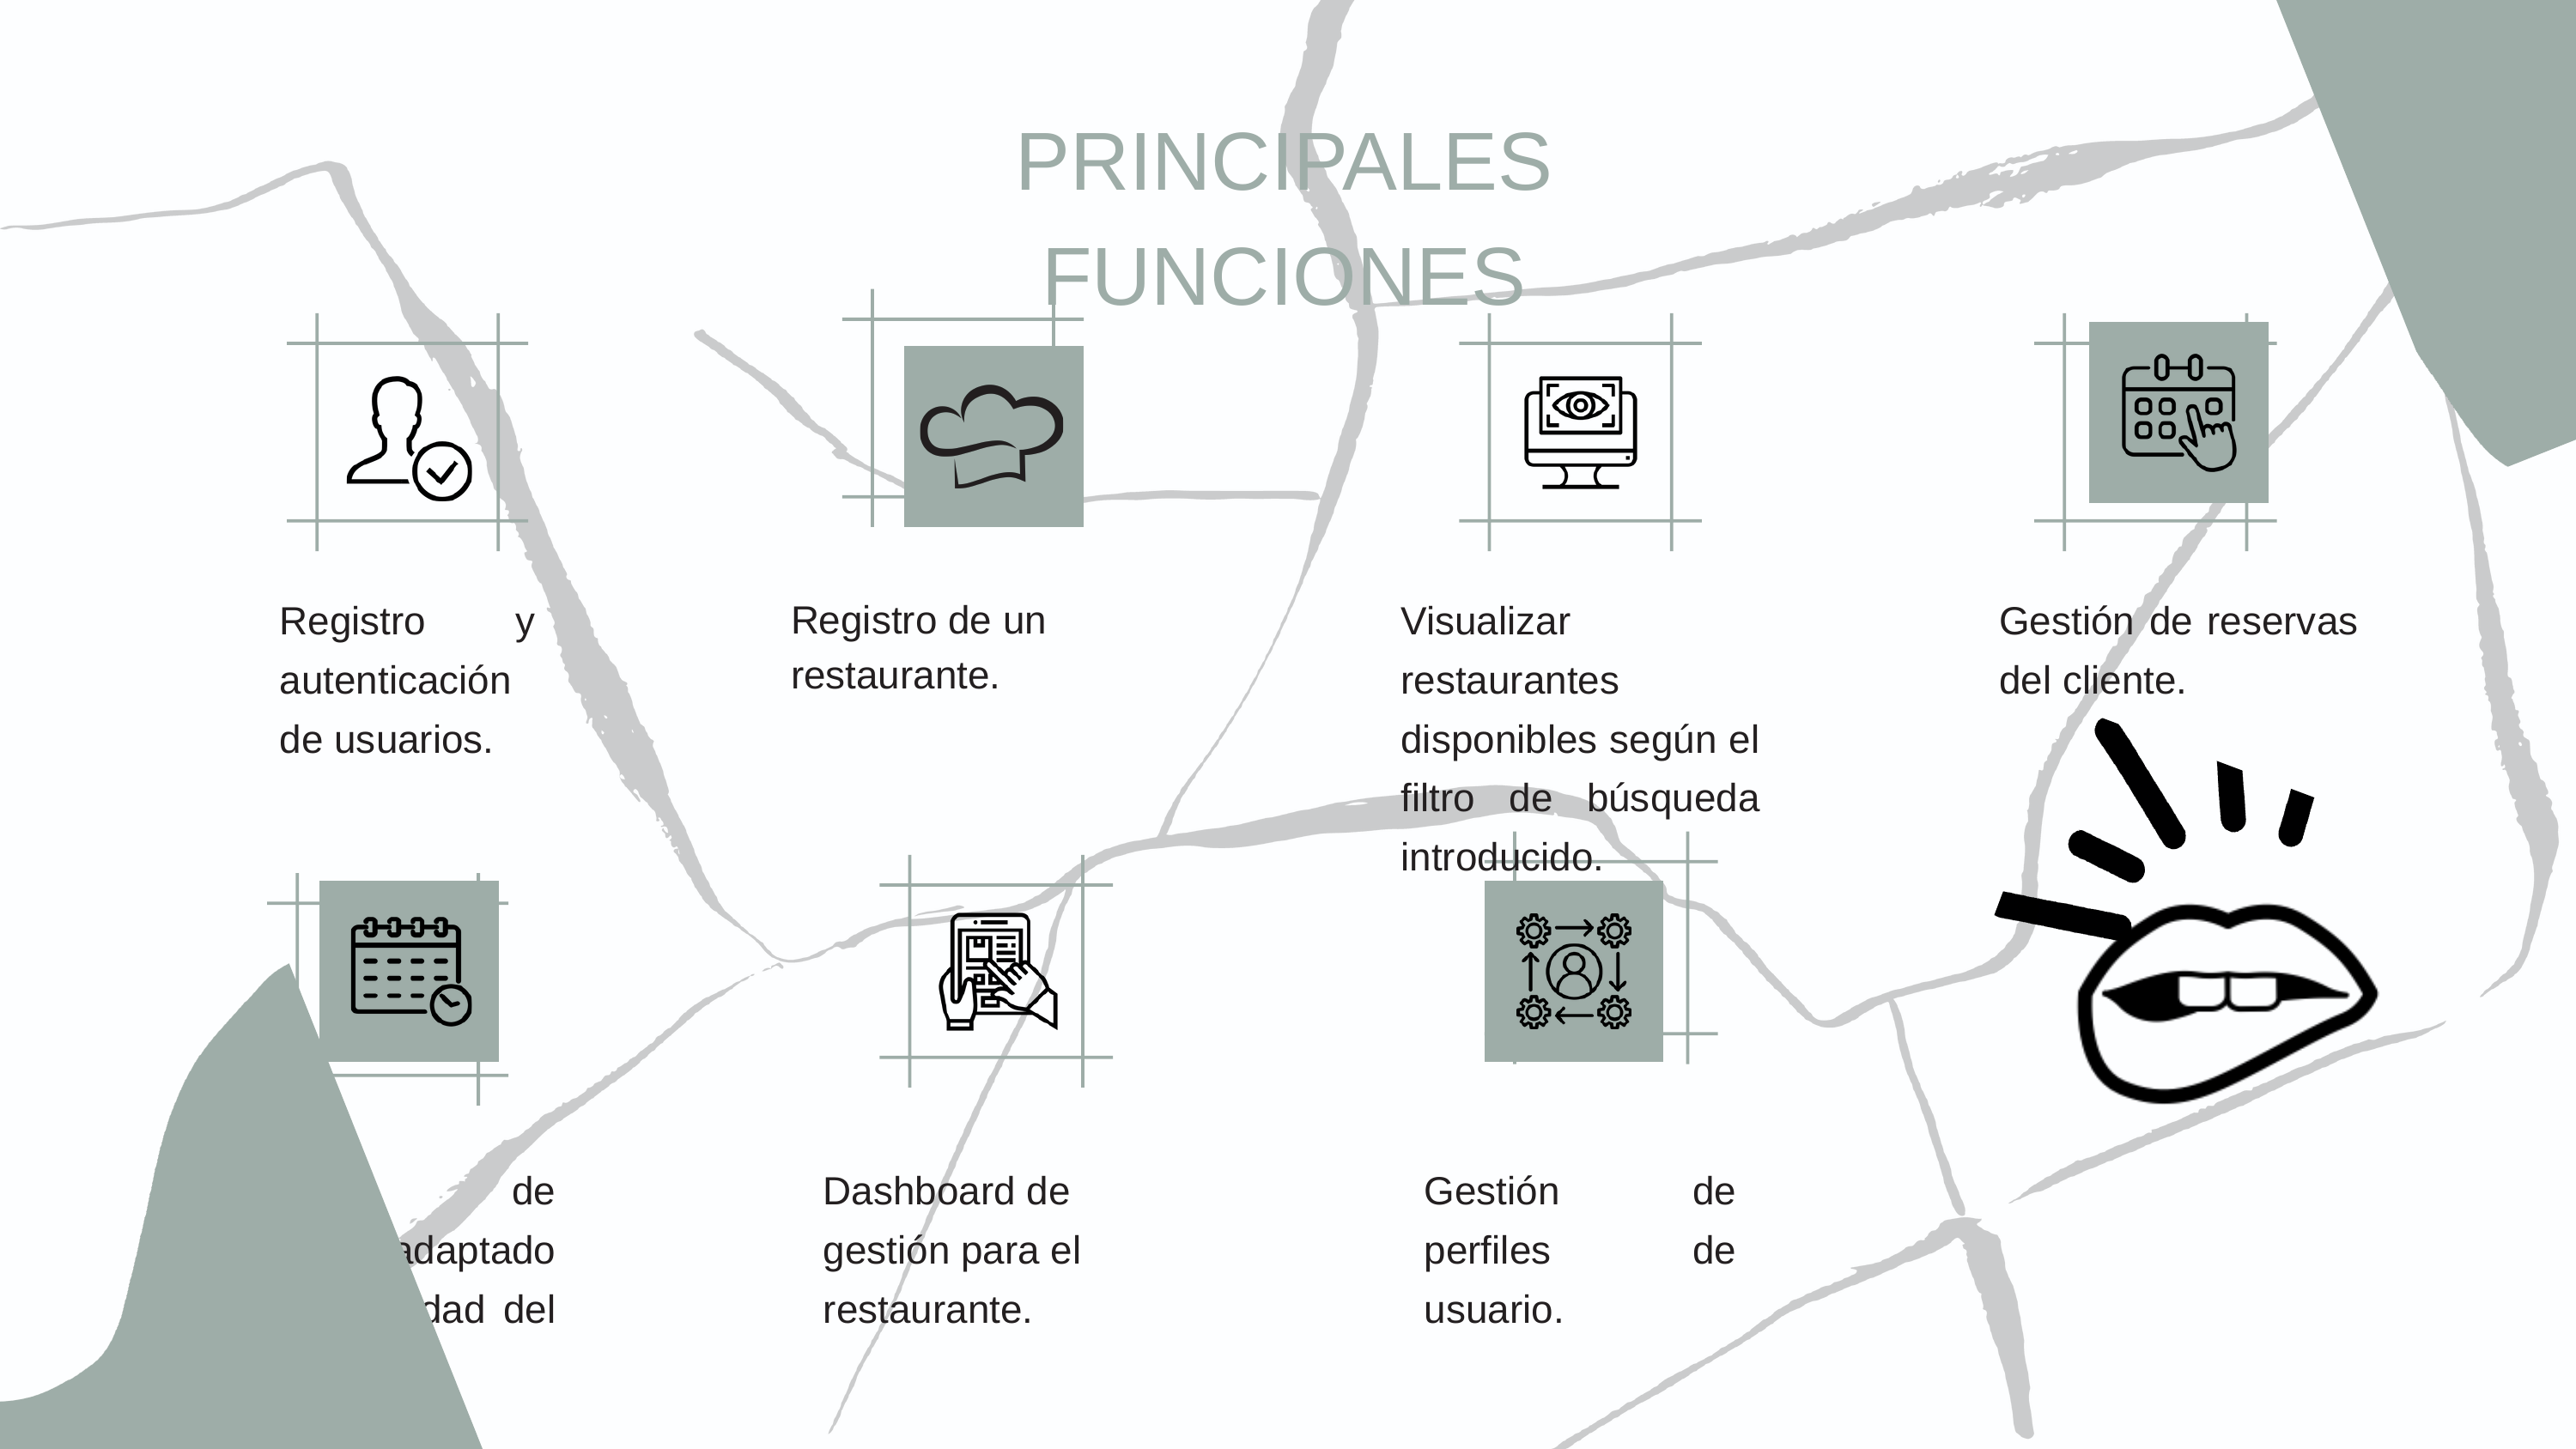

PRINCIPALES FUNCIONES

Registro y autenticación de usuarios.
Visualizar restaurantes disponibles según el filtro de búsqueda introducido.
Gestión de reservas del cliente.
Registro de un restaurante.

Proceso de reserva adaptado a la necesidad del cliente.
Dashboard de gestión para el restaurante.
Gestión de perfiles de usuario.